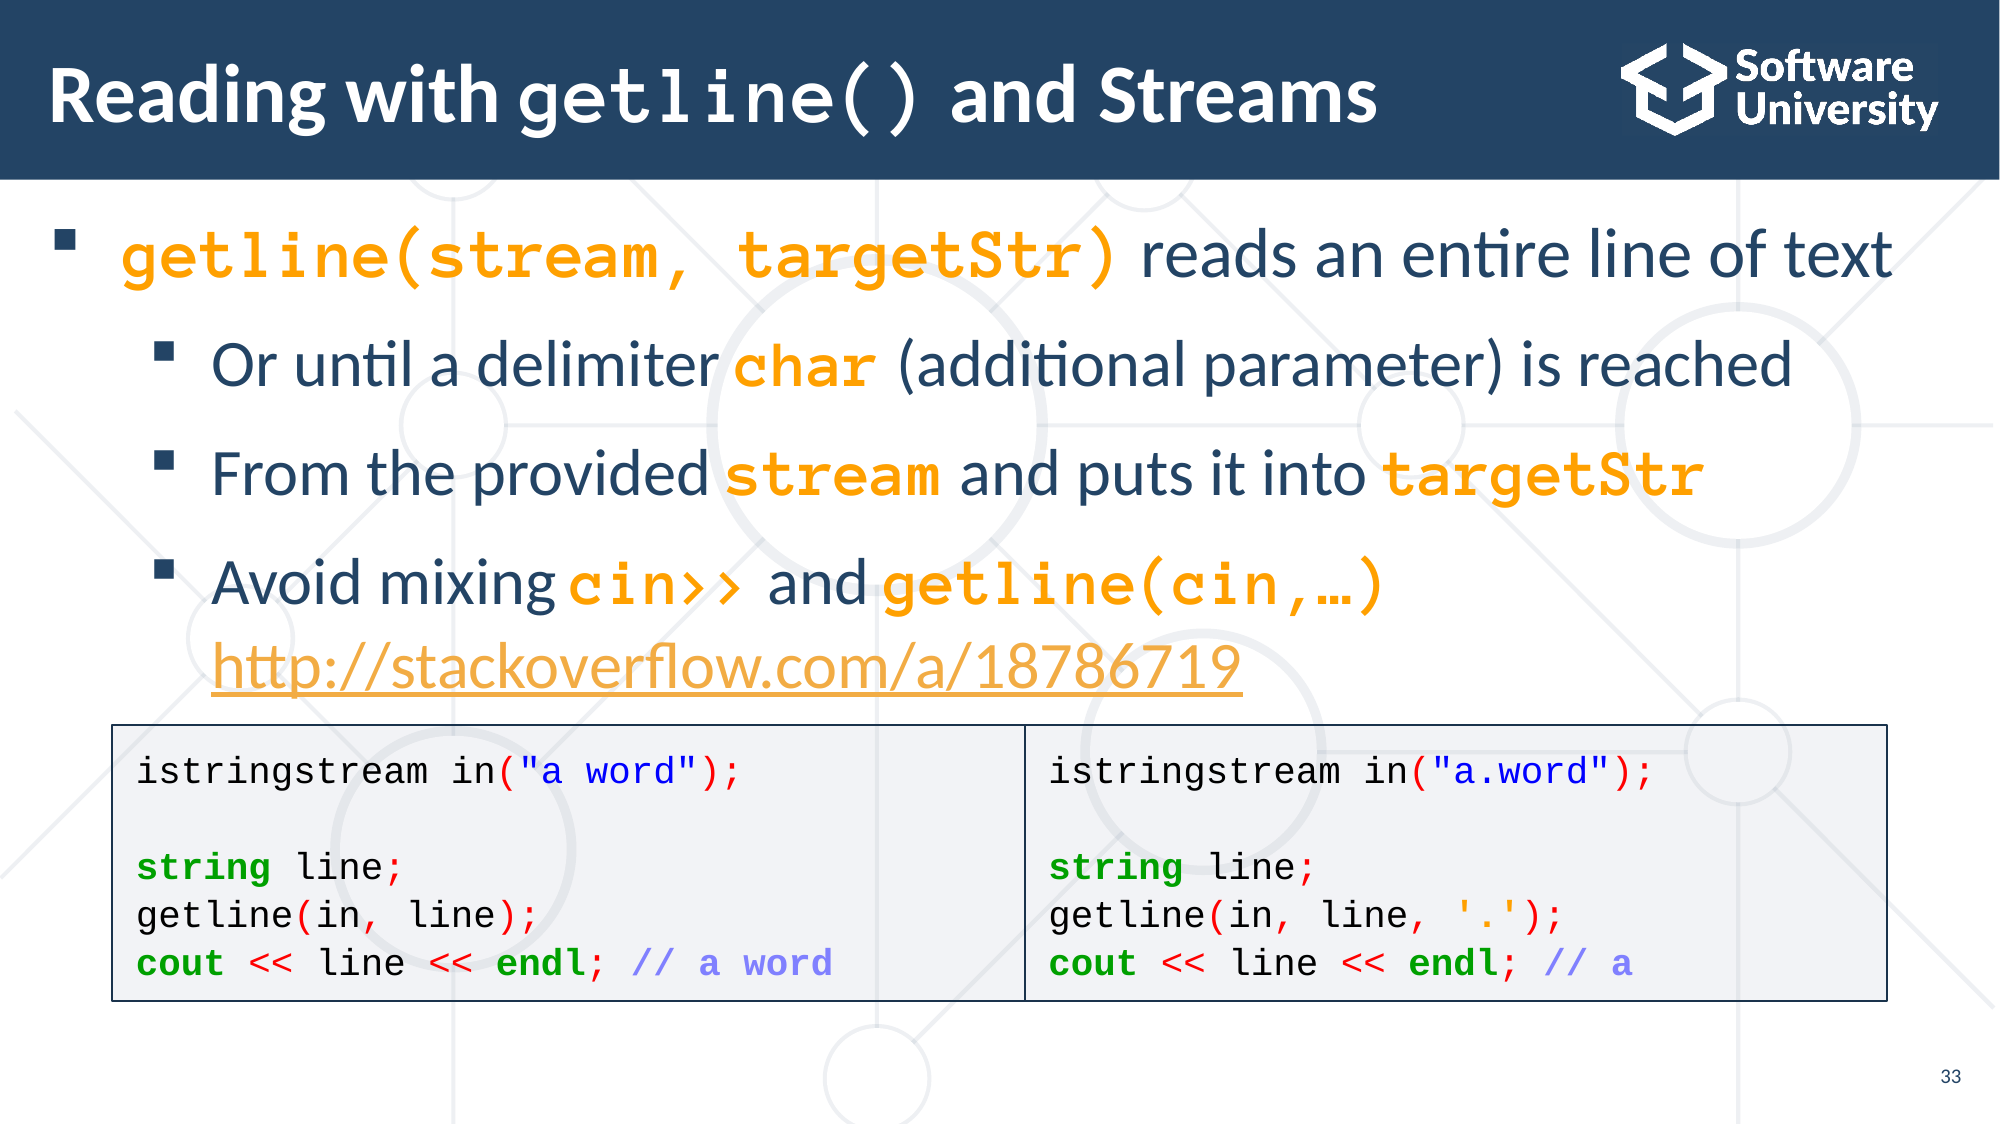

# Reading with getline() and Streams
getline(stream, targetStr) reads an entire line of text
Or until a delimiter char (additional parameter) is reached
From the provided stream and puts it into targetStr
Avoid mixing cin>> and getline(cin,…)
http://stackoverflow.com/a/18786719
istringstream in("a word");

string line;
getline(in, line);
cout << line << endl; // a word
istringstream in("a.word");

string line;
getline(in, line, '.');
cout << line << endl; // a
33